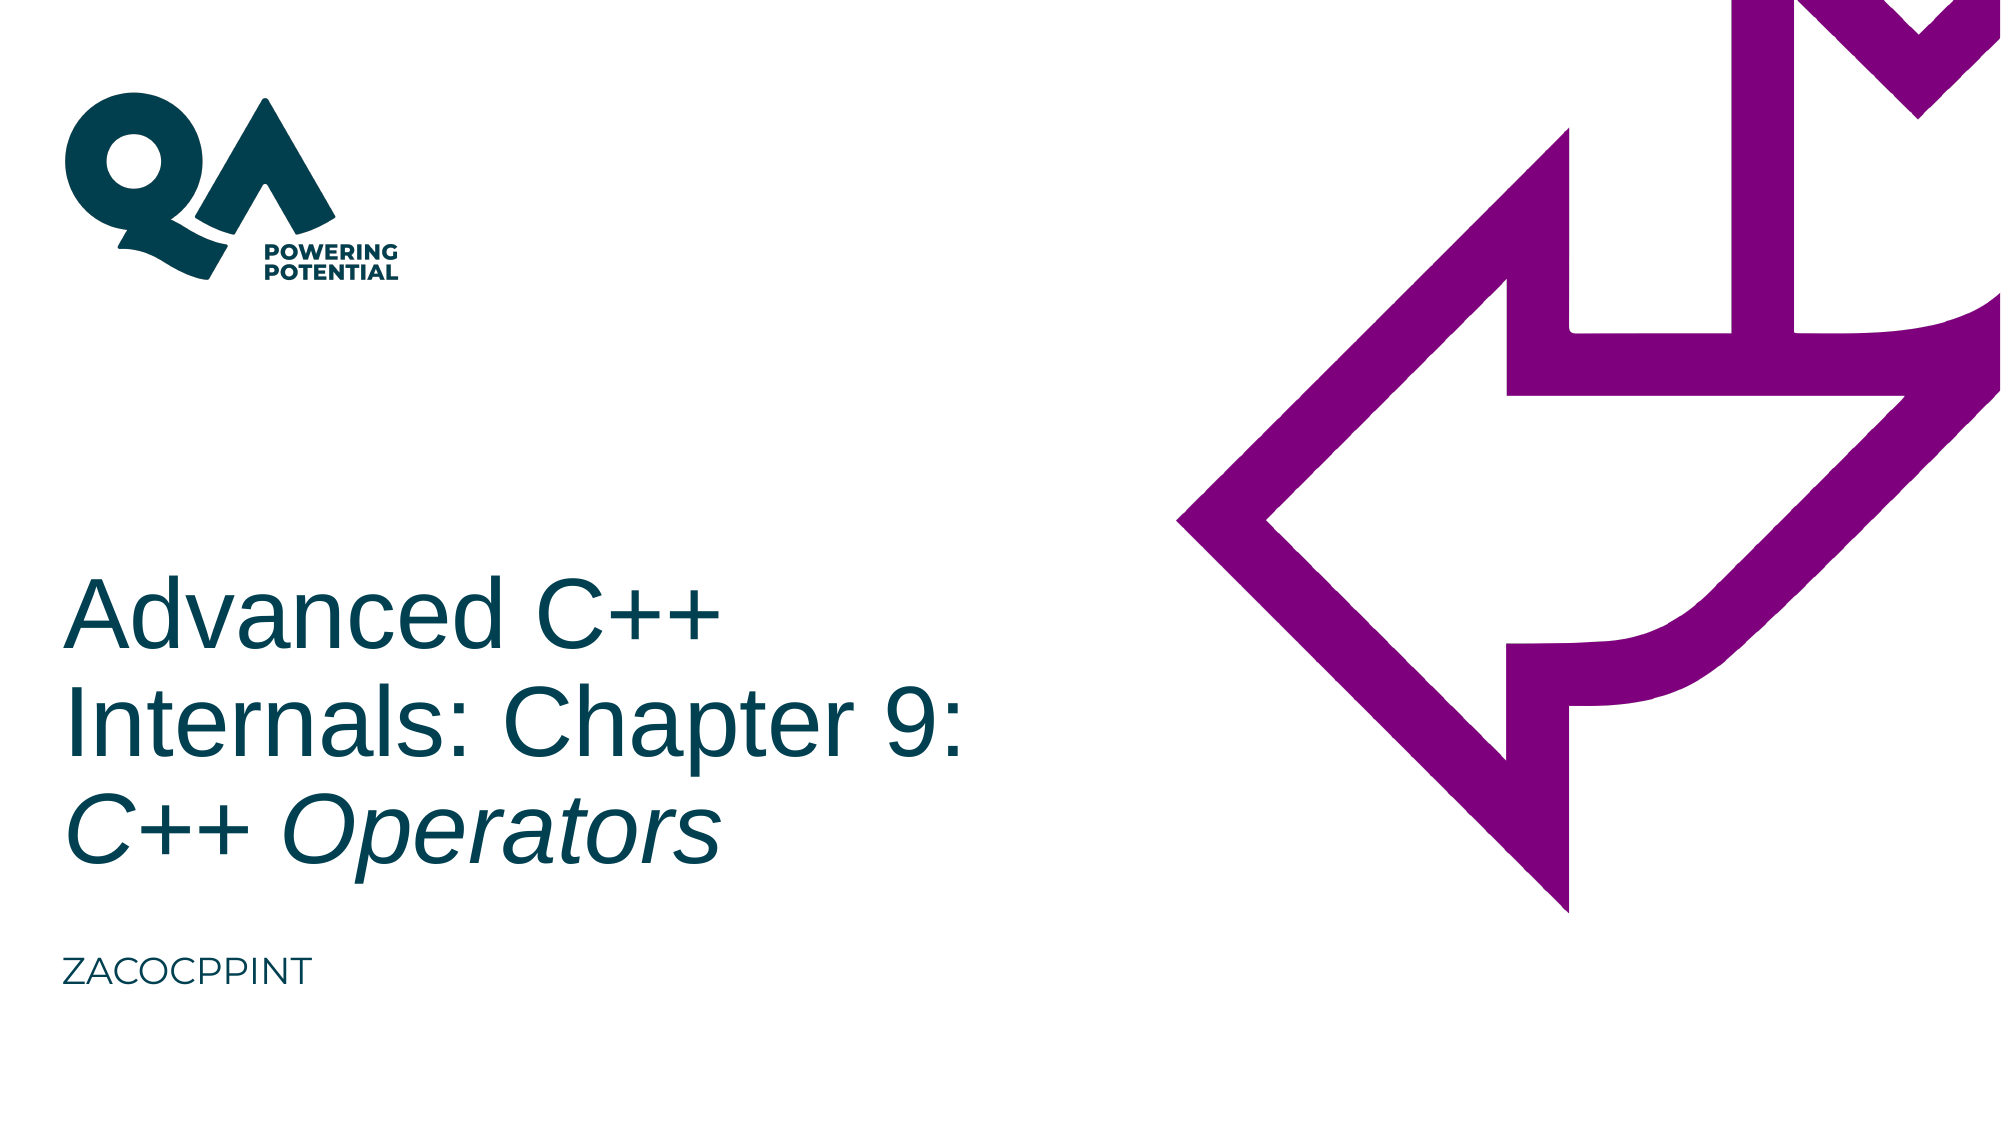

# Advanced C++ Internals: Chapter 9: C++ Operators
ZACOCPPINT